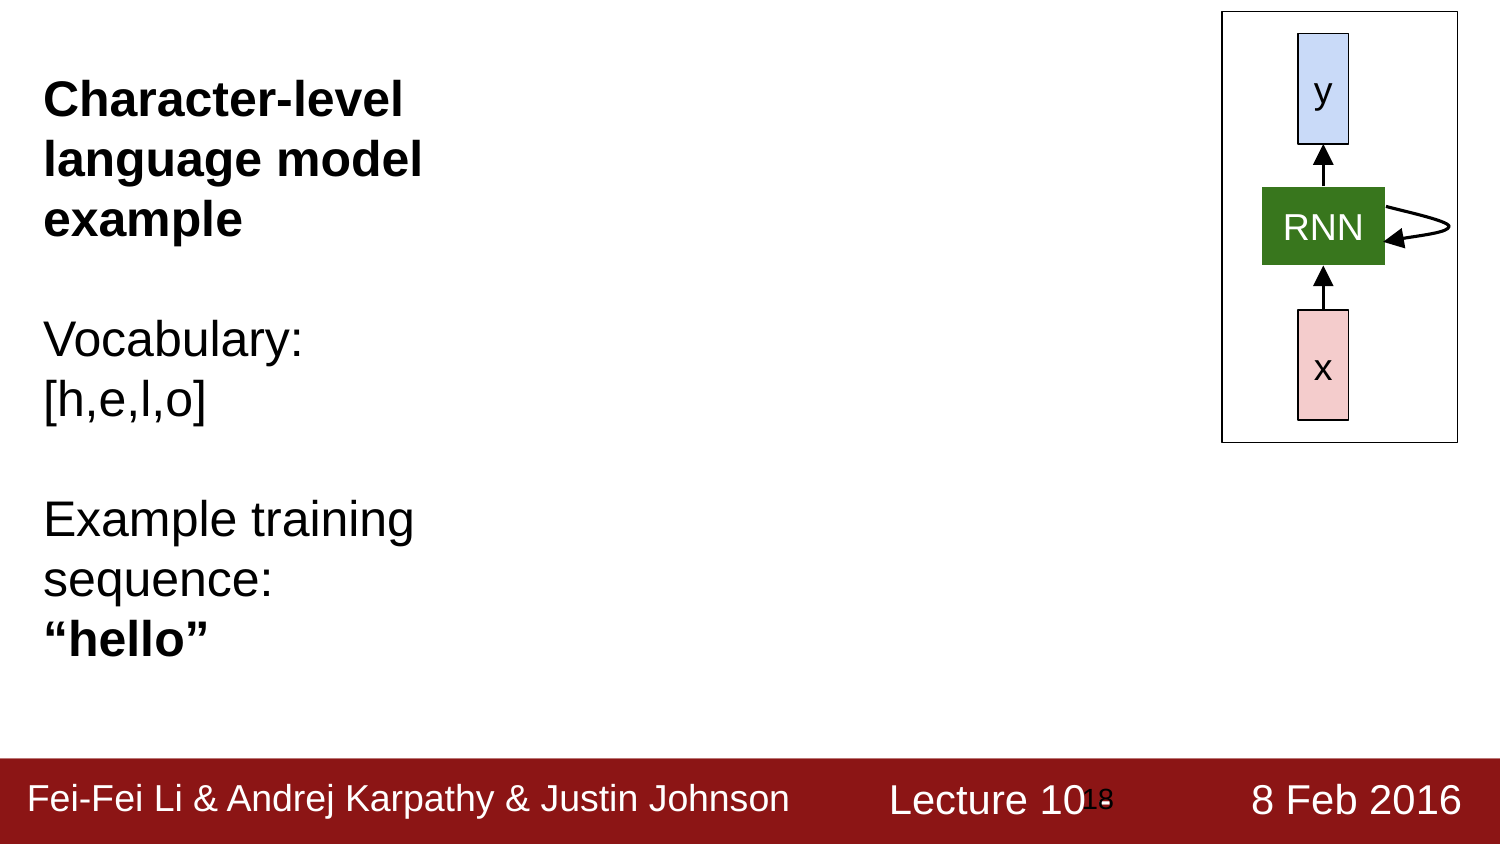

y
RNN

x
Character-level
language model
example

Vocabulary:
[h,e,l,o]

Example training
sequence:
“hello”
18